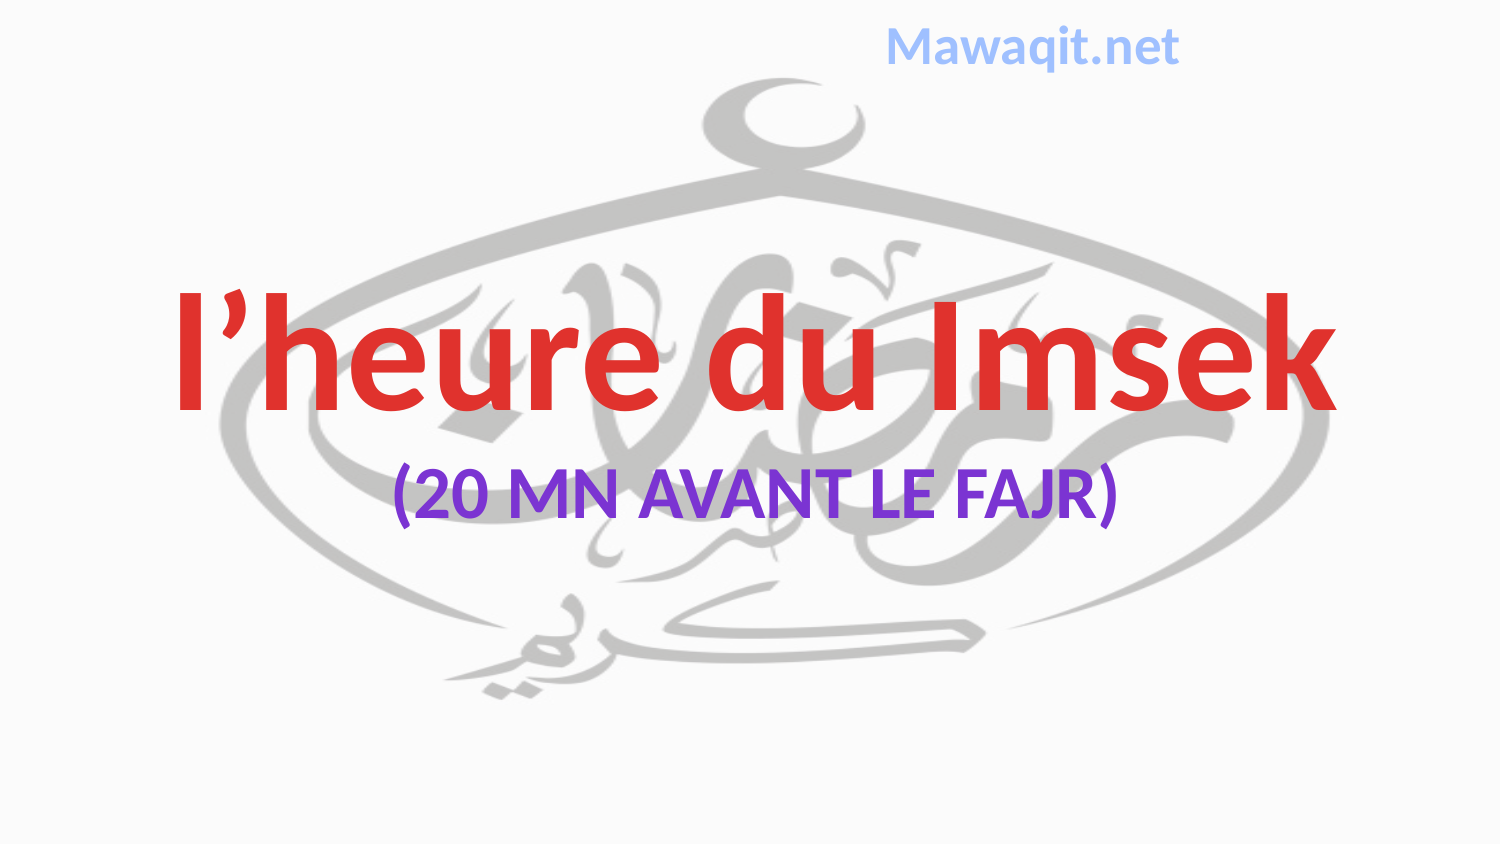

# Mawaqit.net
l’heure du Imsek (20 mn avant le Fajr)